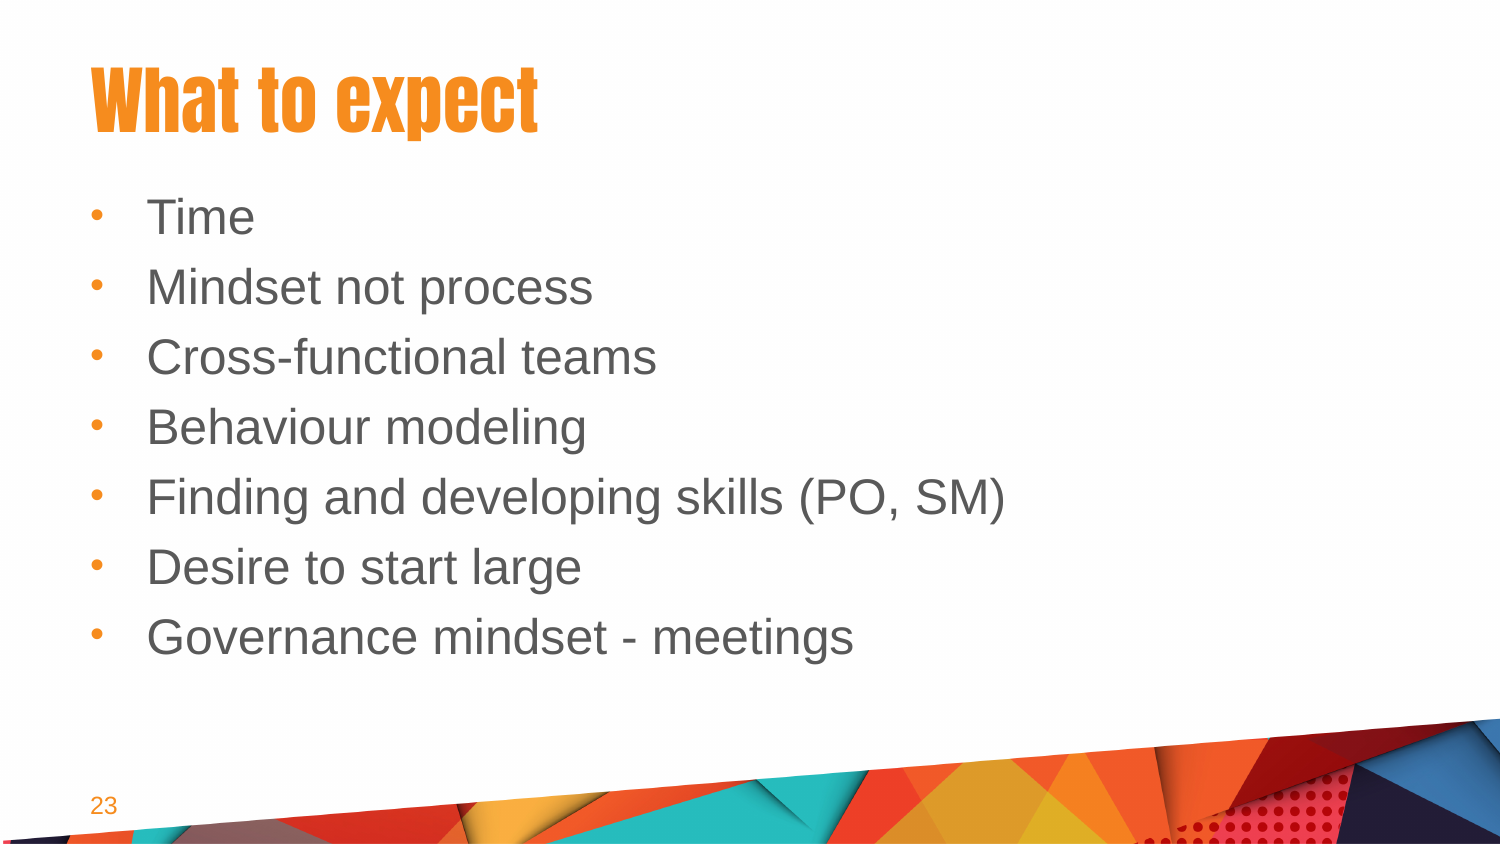

# What to expect
Time
Mindset not process
Cross-functional teams
Behaviour modeling
Finding and developing skills (PO, SM)
Desire to start large
Governance mindset - meetings
23